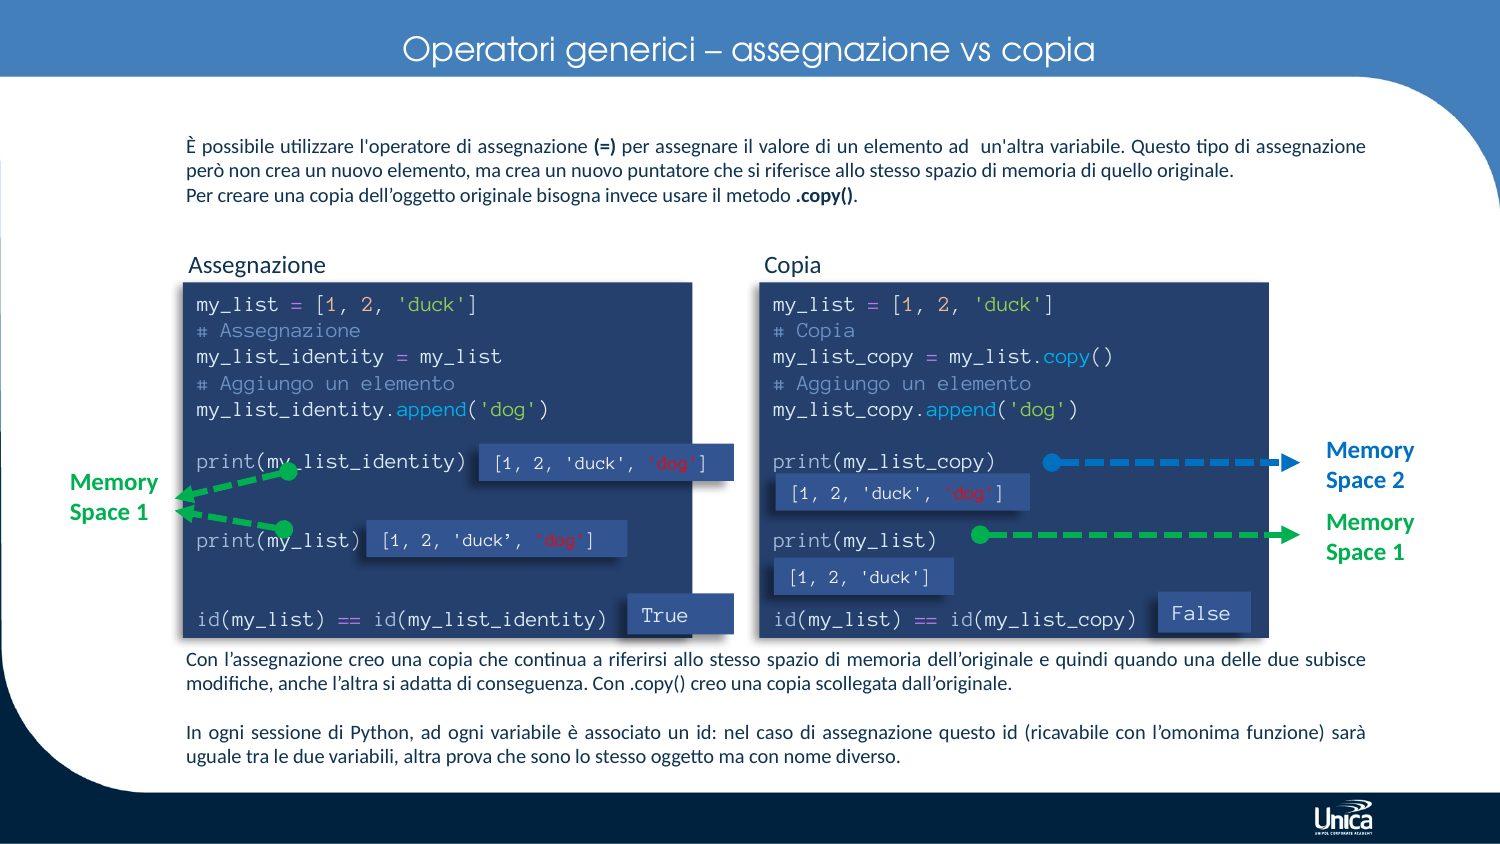

# Operatori generici – assegnazione vs copia
È possibile utilizzare l'operatore di assegnazione (=) per assegnare il valore di un elemento ad  un'altra variabile. Questo tipo di assegnazione però non crea un nuovo elemento, ma crea un nuovo puntatore che si riferisce allo stesso spazio di memoria di quello originale.
Per creare una copia dell’oggetto originale bisogna invece usare il metodo .copy().
Assegnazione
Copia
my_list = [1, 2, 'duck']
# Assegnazione
my_list_identity = my_list
# Aggiungo un elemento
my_list_identity.append('dog')

print(my_list_identity)

print(my_list)

id(my_list) == id(my_list_identity)
my_list = [1, 2, 'duck']
# Copia
my_list_copy = my_list.copy()
# Aggiungo un elemento
my_list_copy.append('dog')

print(my_list_copy)

print(my_list)

id(my_list) == id(my_list_copy)
Memory
Space 2
[1, 2, 'duck', 'dog']
Memory
Space 1
[1, 2, 'duck', 'dog']
Memory
Space 1
[1, 2, 'duck’, 'dog']
[1, 2, 'duck']
False
True
Con l’assegnazione creo una copia che continua a riferirsi allo stesso spazio di memoria dell’originale e quindi quando una delle due subisce modifiche, anche l’altra si adatta di conseguenza. Con .copy() creo una copia scollegata dall’originale.

In ogni sessione di Python, ad ogni variabile è associato un id: nel caso di assegnazione questo id (ricavabile con l’omonima funzione) sarà uguale tra le due variabili, altra prova che sono lo stesso oggetto ma con nome diverso.